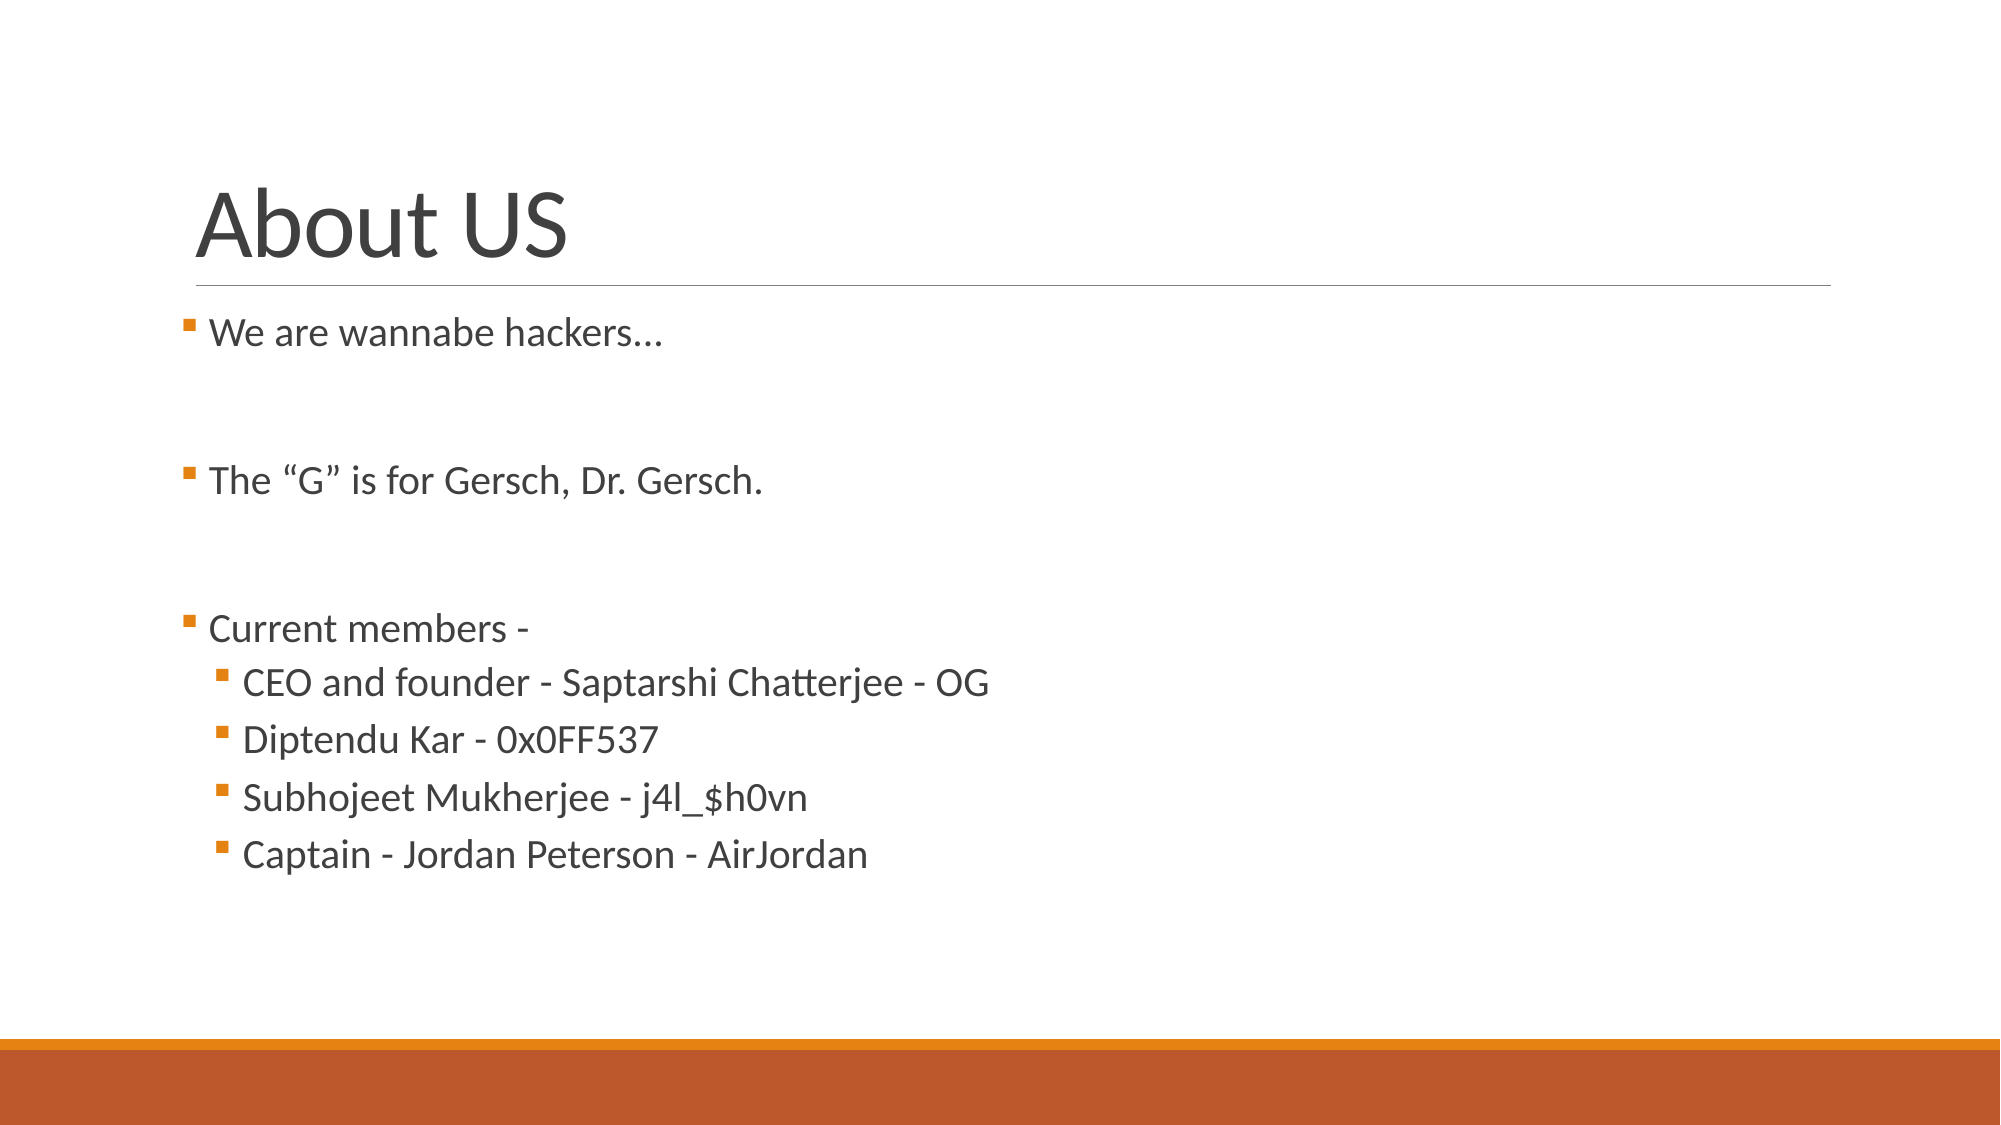

# About US
 We are wannabe hackers...

 The “G” is for Gersch, Dr. Gersch.

 Current members -
CEO and founder - Saptarshi Chatterjee - OG
Diptendu Kar - 0x0FF537
Subhojeet Mukherjee - j4l_$h0vn
Captain - Jordan Peterson - AirJordan